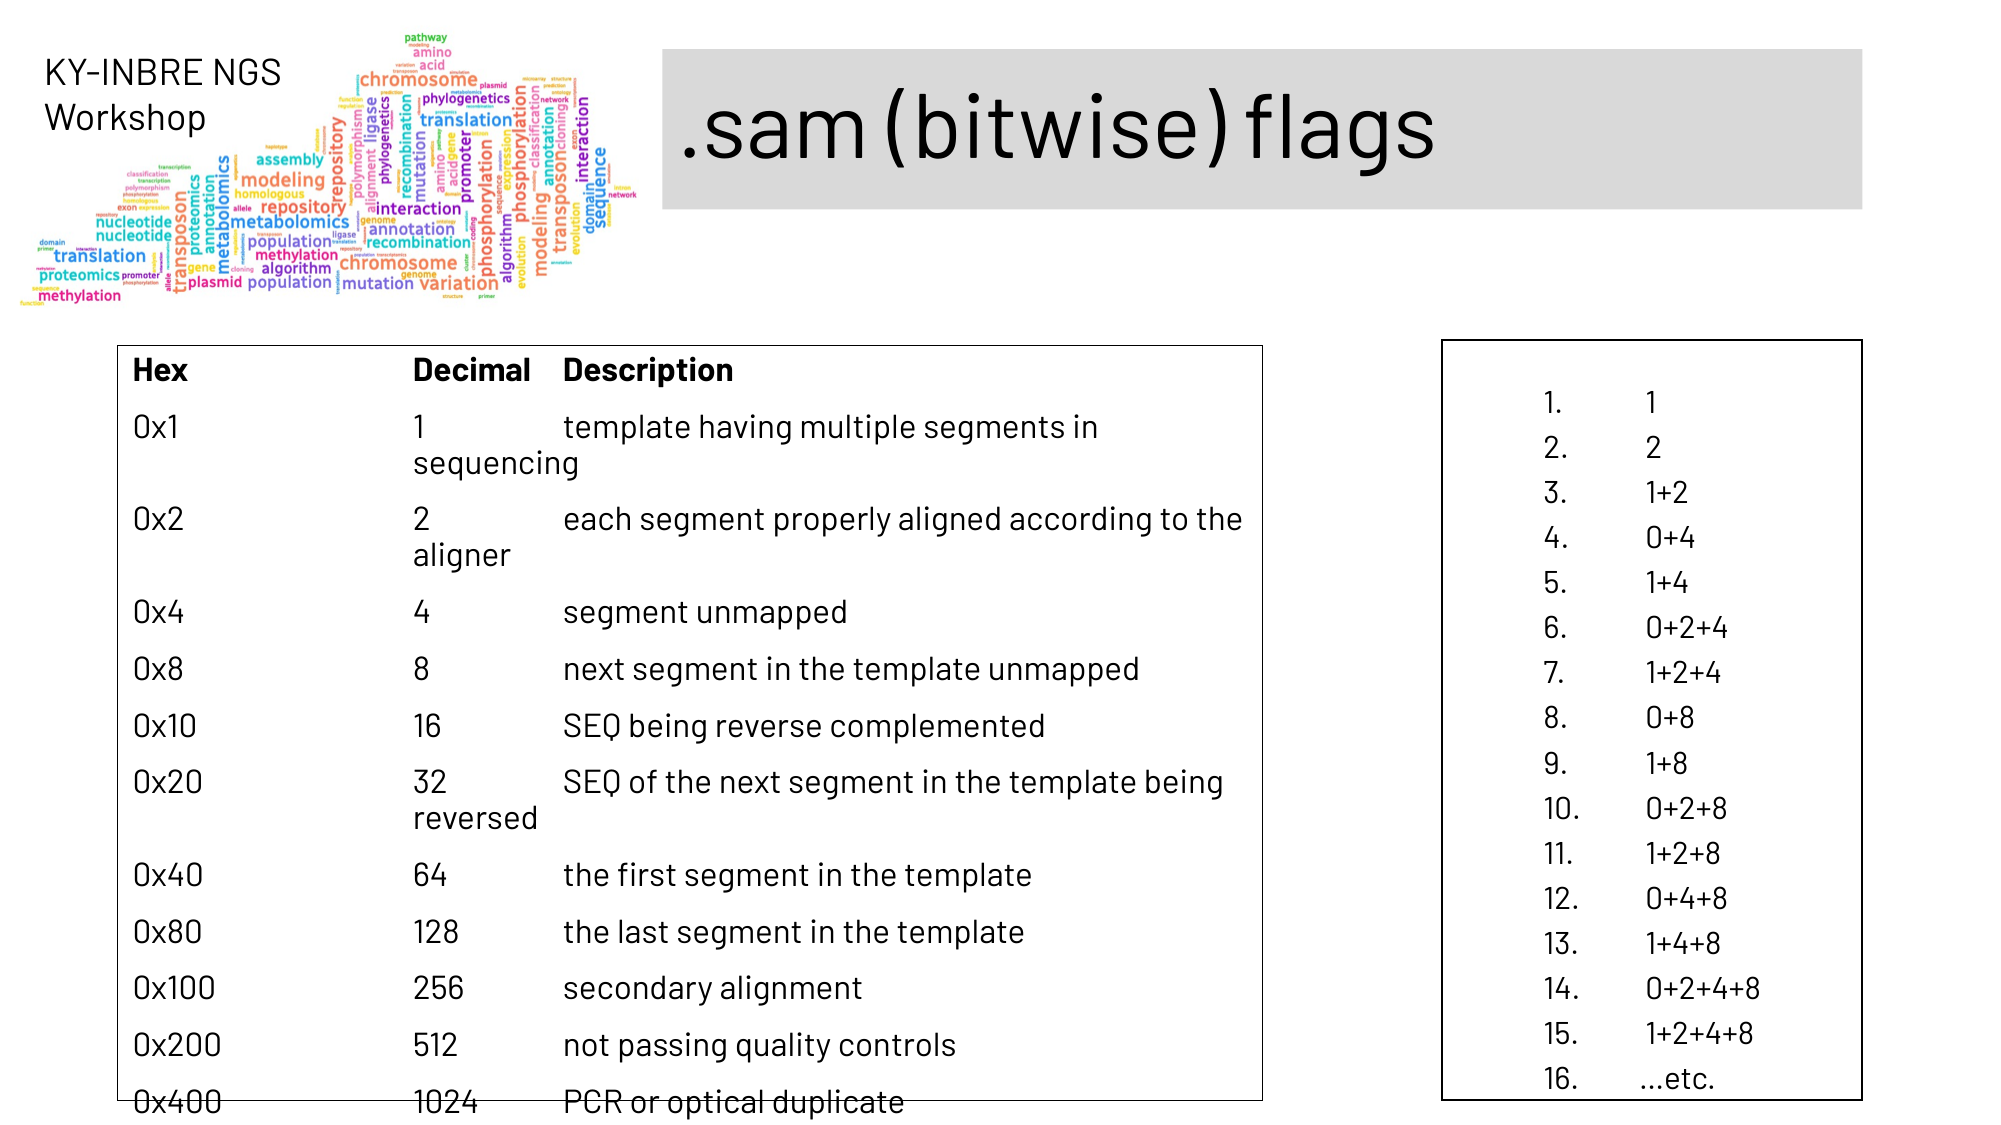

# .sam (bitwise) flags

Hex	Decimal	Description
0x1	1	template having multiple segments in sequencing
0x2	2	each segment properly aligned according to the aligner
0x4	4	segment unmapped
0x8	8	next segment in the template unmapped
0x10	16	SEQ being reverse complemented
0x20	32	SEQ of the next segment in the template being reversed
0x40	64	the first segment in the template
0x80	128	the last segment in the template
0x100	256	secondary alignment
0x200	512	not passing quality controls
0x400	1024	PCR or optical duplicate
0x800	2048	supplementary alignment
 1
 2
 1+2
 0+4
 1+4
 0+2+4
 1+2+4
 0+8
 1+8
 0+2+8
 1+2+8
 0+4+8
 1+4+8
 0+2+4+8
 1+2+4+8
…etc.